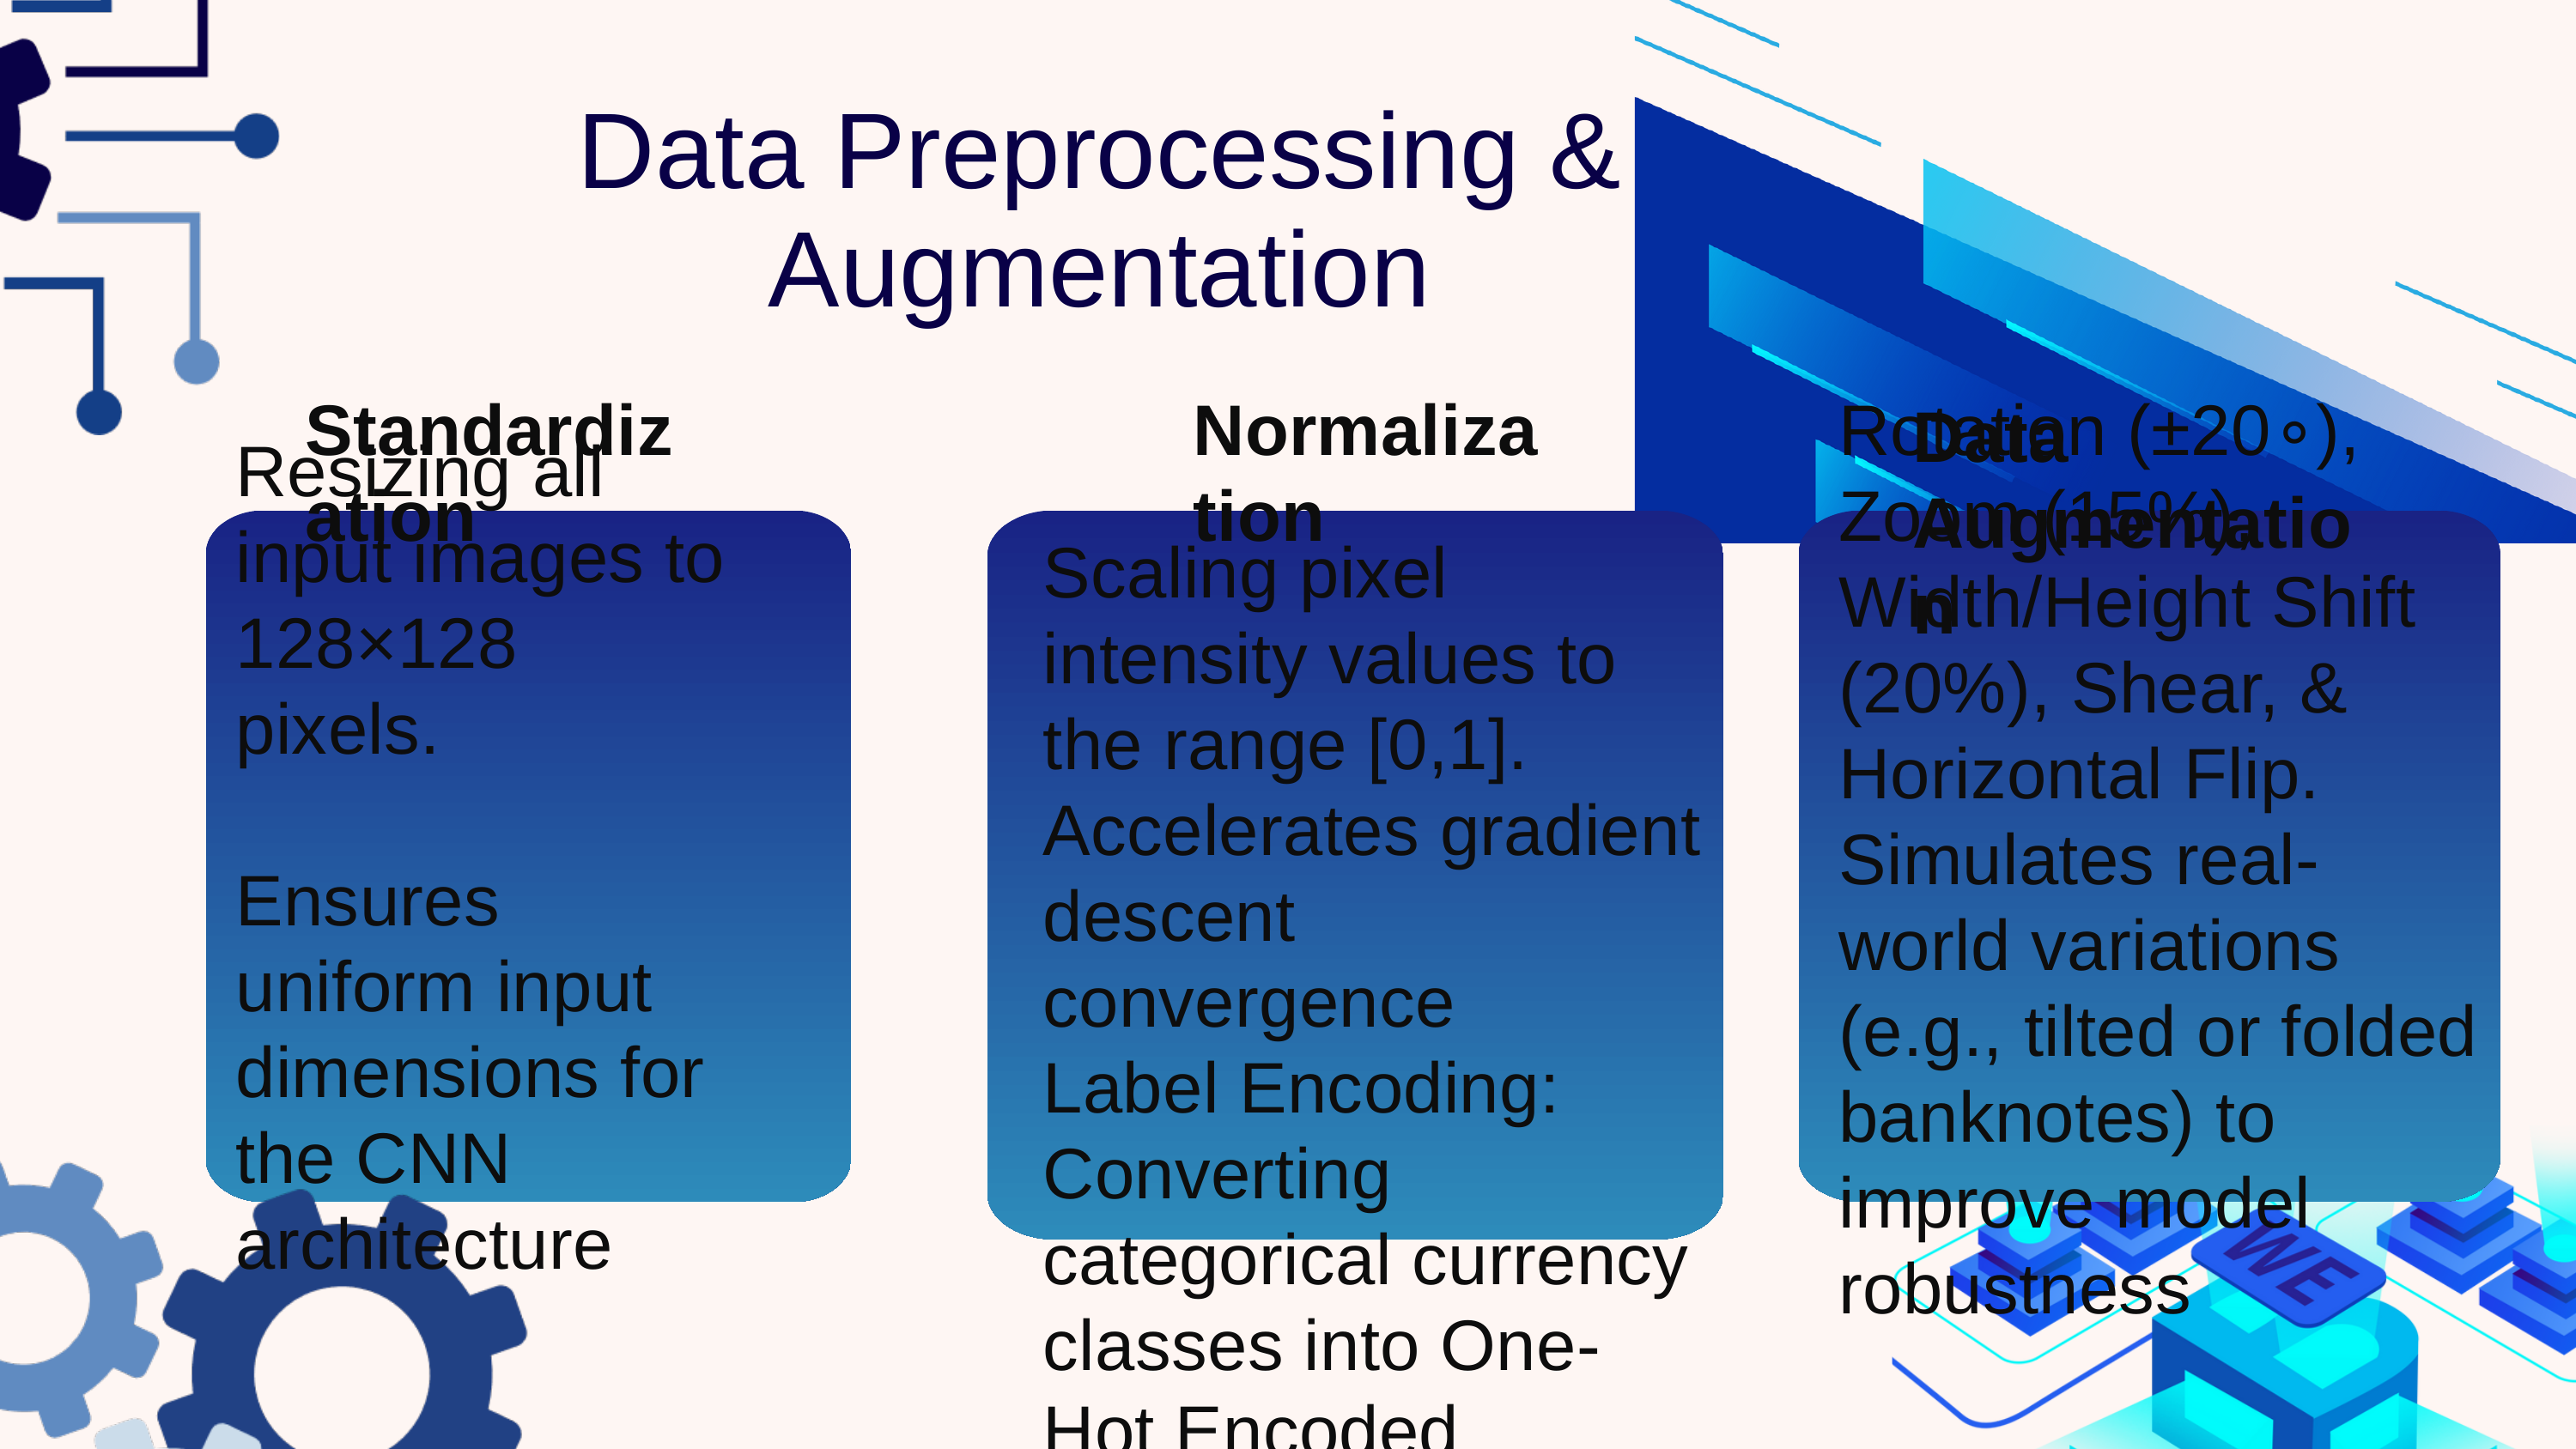

Data Preprocessing & Augmentation
Standardization
Normalization
Data Augmentation
Rotation (±20∘), Zoom (15%), Width/Height Shift (20%), Shear, & Horizontal Flip.
Simulates real-world variations (e.g., tilted or folded banknotes) to improve model robustness

Scaling pixel intensity values to the range [0,1].
Accelerates gradient descent convergence
Label Encoding:
Converting categorical currency classes into One-Hot Encoded vectors.

Resizing all input images to 128×128 pixels.

Ensures uniform input dimensions for the CNN architecture